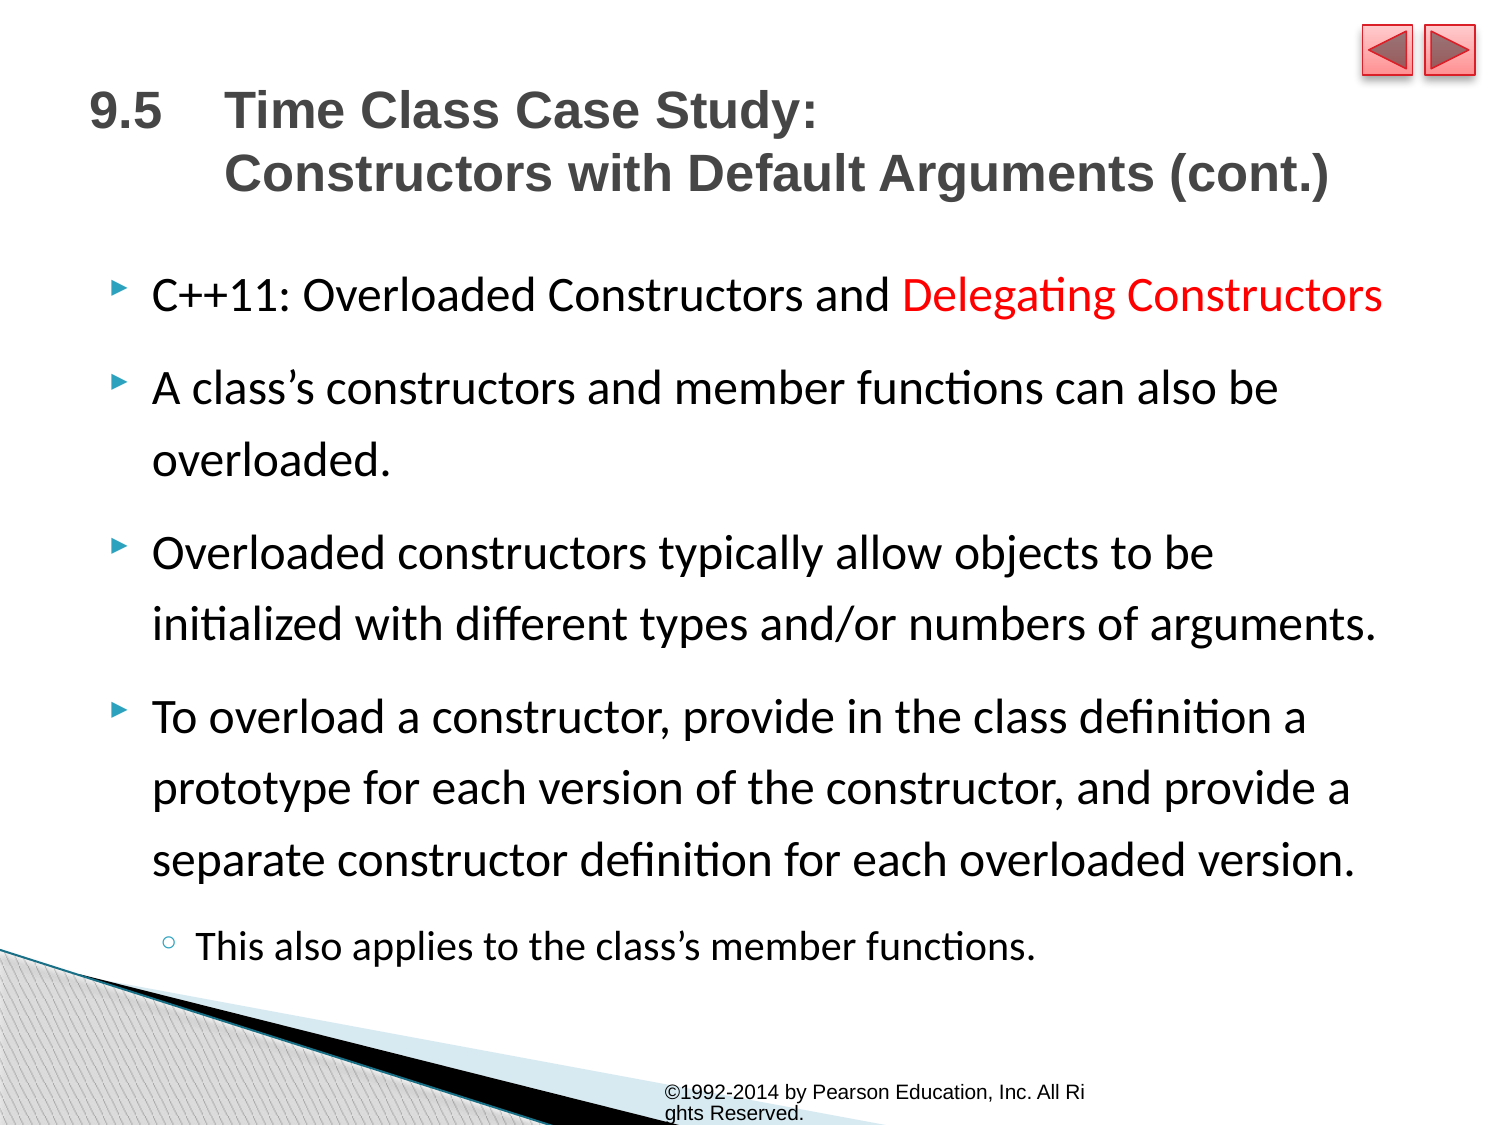

# 9.5  	Time Class Case Study: Constructors with Default Arguments (cont.)
C++11: Overloaded Constructors and Delegating Constructors
A class’s constructors and member functions can also be overloaded.
Overloaded constructors typically allow objects to be initialized with different types and/or numbers of arguments.
To overload a constructor, provide in the class definition a prototype for each version of the constructor, and provide a separate constructor definition for each overloaded version.
This also applies to the class’s member functions.
©1992-2014 by Pearson Education, Inc. All Rights Reserved.